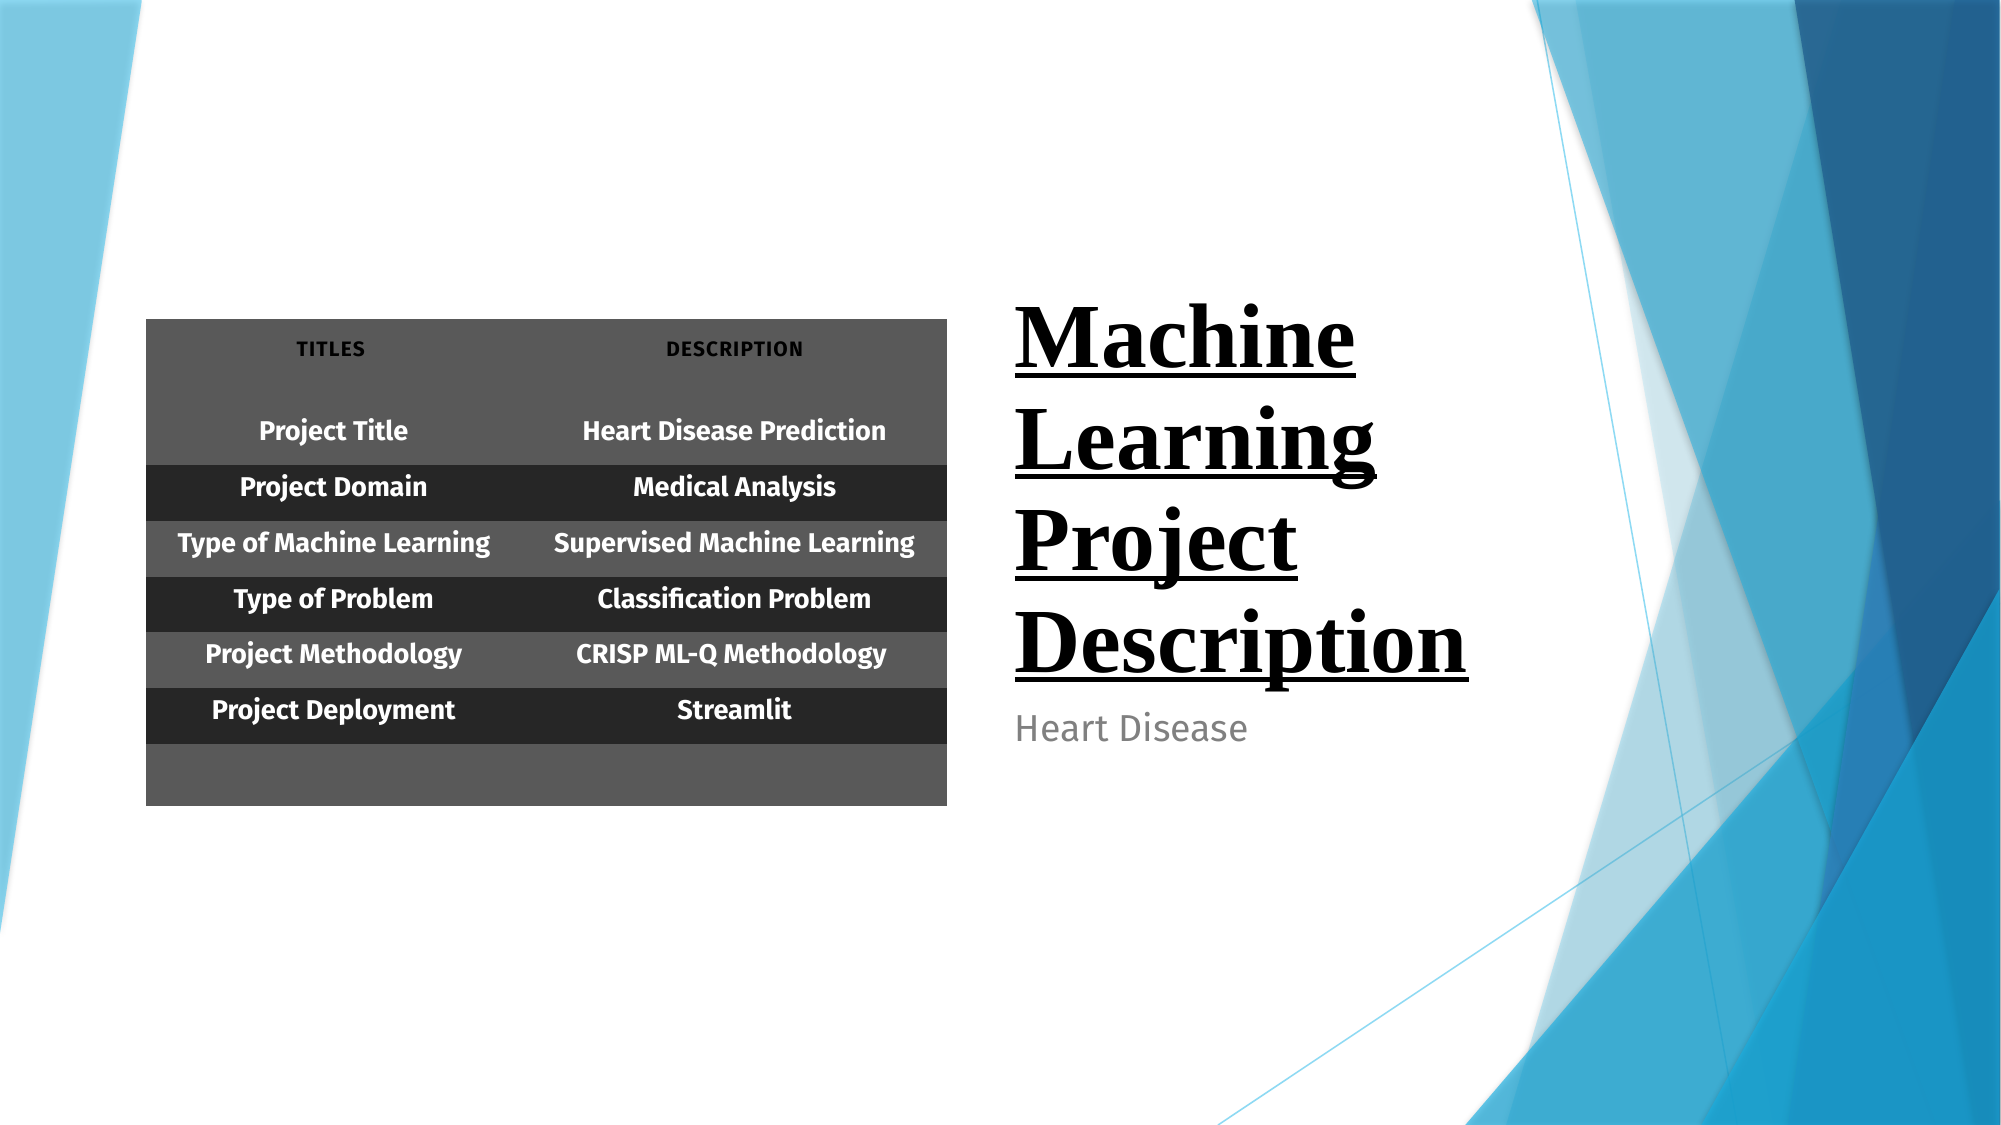

# Machine Learning Project Description
| Titles | Description |
| --- | --- |
| Project Title | Heart Disease Prediction |
| Project Domain | Medical Analysis |
| Type of Machine Learning | Supervised Machine Learning |
| Type of Problem | Classification Problem |
| Project Methodology | CRISP ML-Q Methodology |
| Project Deployment | Streamlit |
|  |  |
Heart Disease